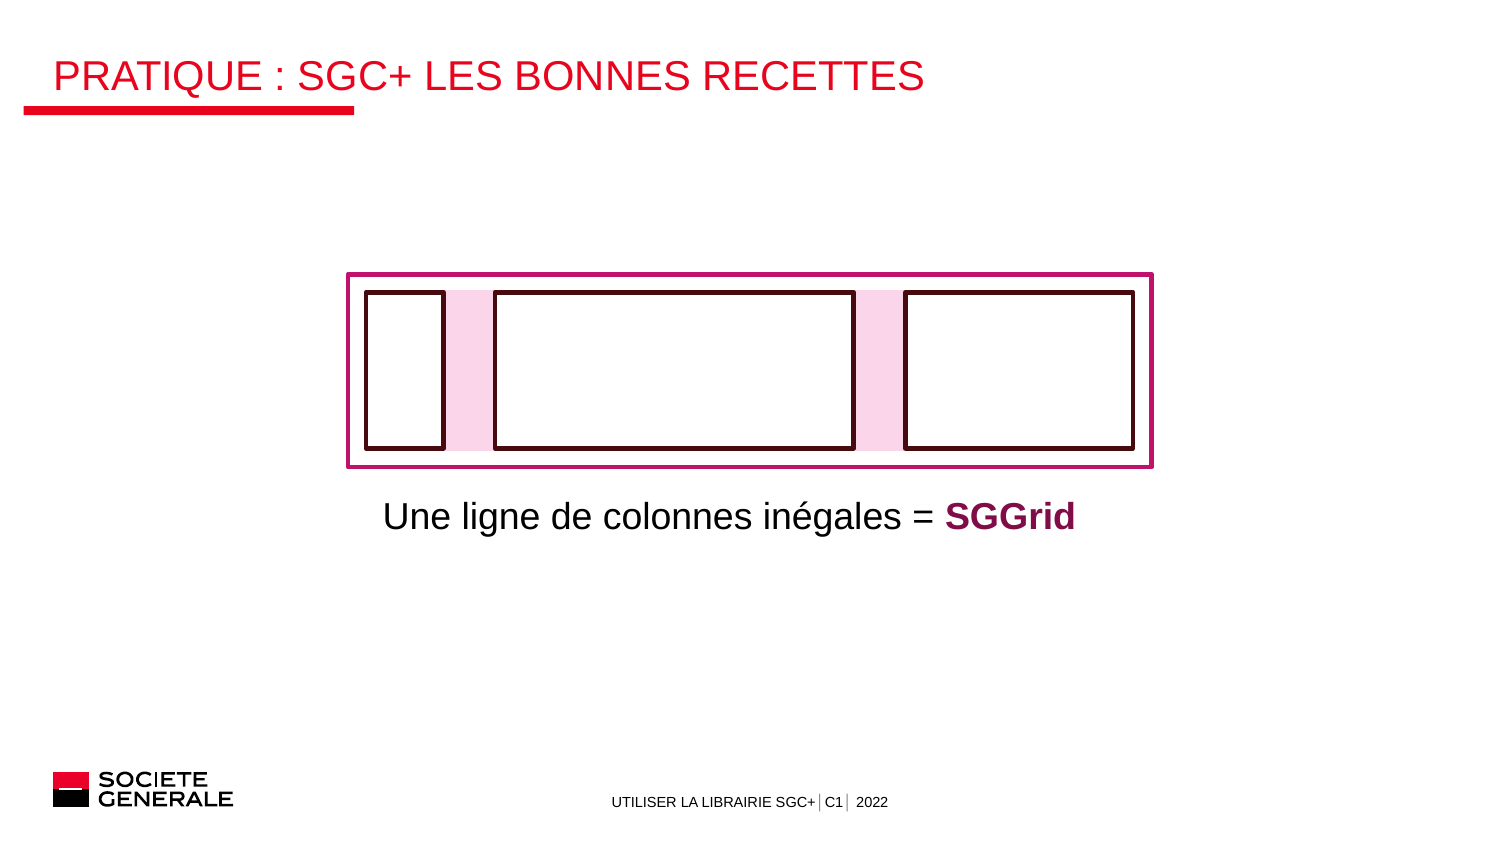

# Pratique : SGC+ les bonnes recettes

Une ligne de colonnes inégales = SGGrid